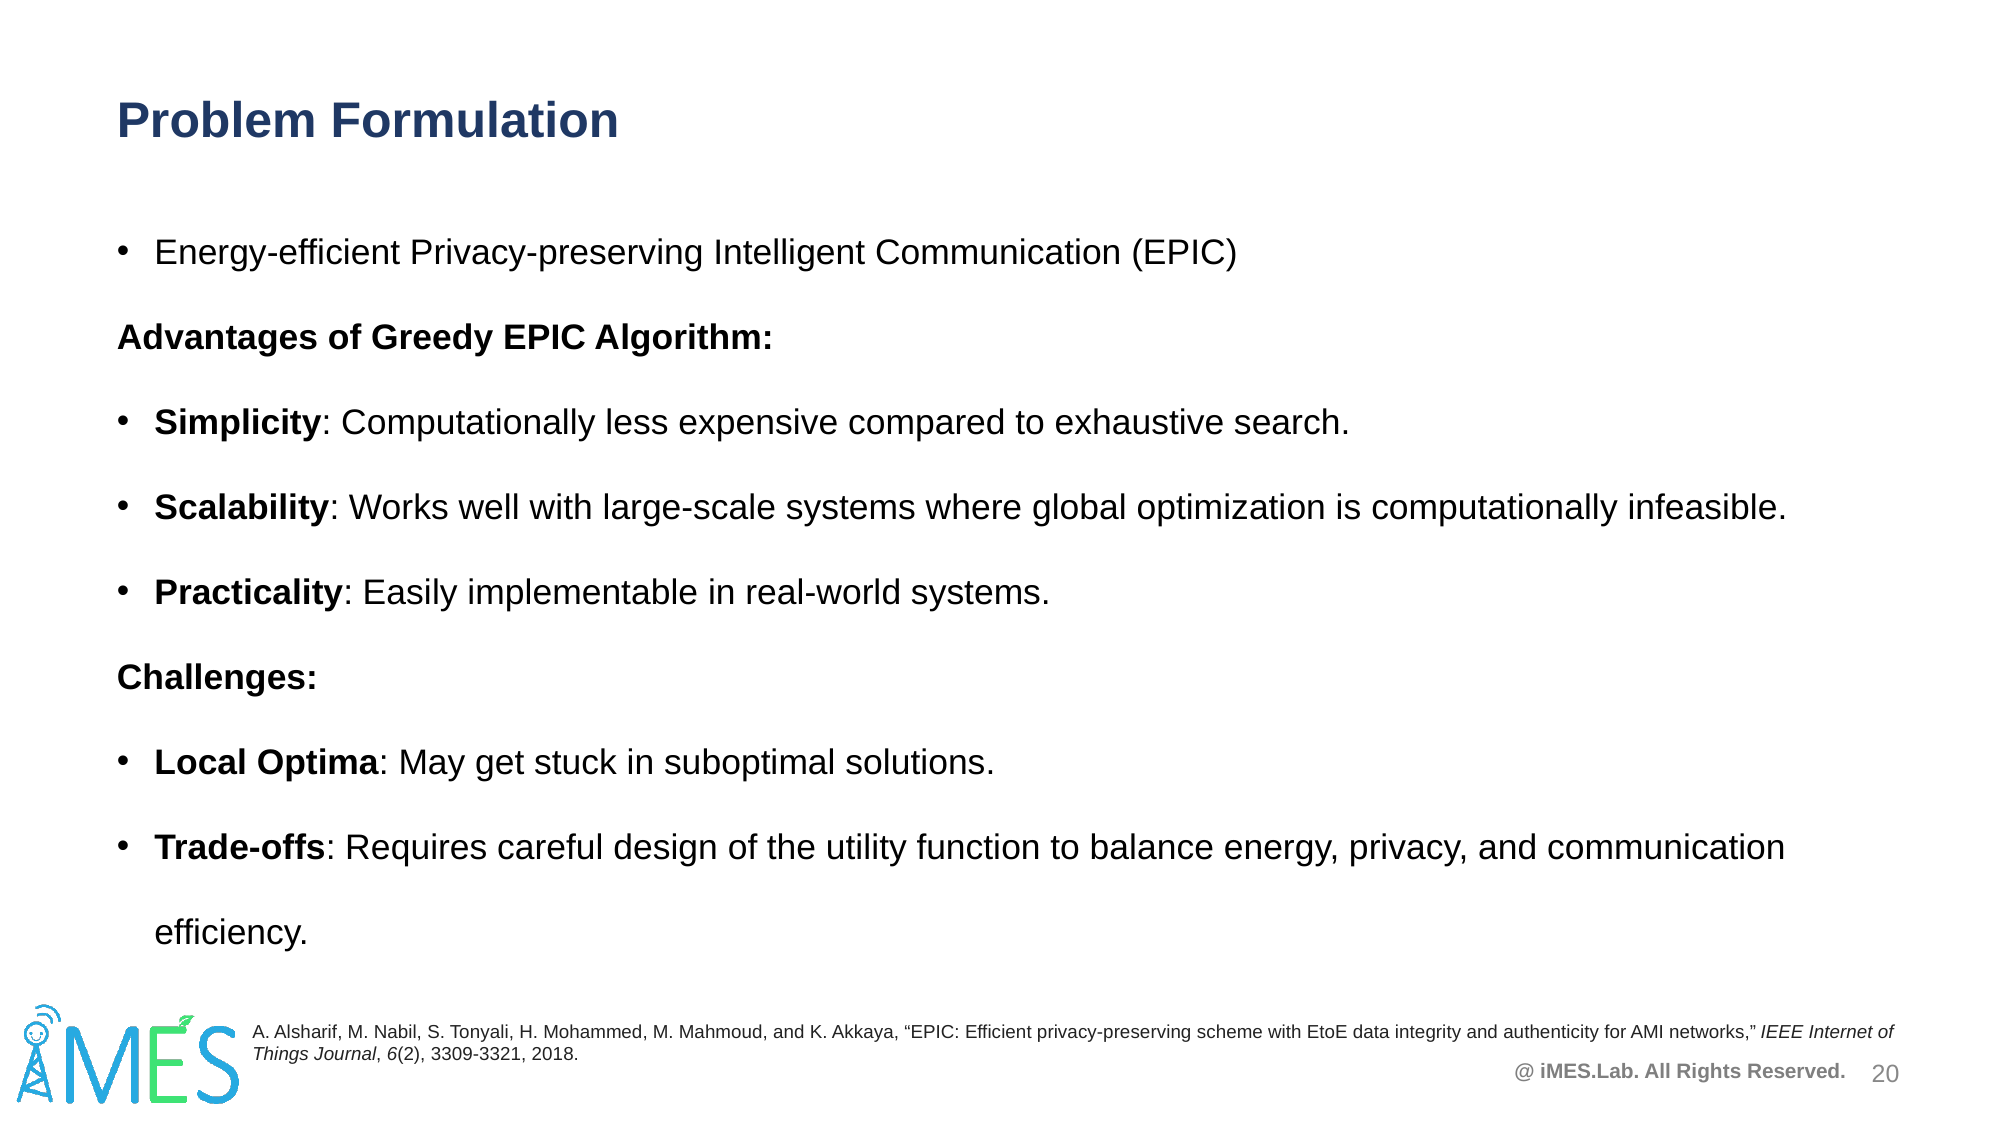

# Problem Formulation
Energy-efficient Privacy-preserving Intelligent Communication (EPIC)
Advantages of Greedy EPIC Algorithm:
Simplicity: Computationally less expensive compared to exhaustive search.
Scalability: Works well with large-scale systems where global optimization is computationally infeasible.
Practicality: Easily implementable in real-world systems.
Challenges:
Local Optima: May get stuck in suboptimal solutions.
Trade-offs: Requires careful design of the utility function to balance energy, privacy, and communication efficiency.
A. Alsharif, M. Nabil, S. Tonyali, H. Mohammed, M. Mahmoud, and K. Akkaya, “EPIC: Efficient privacy-preserving scheme with EtoE data integrity and authenticity for AMI networks,” IEEE Internet of Things Journal, 6(2), 3309-3321, 2018.
20